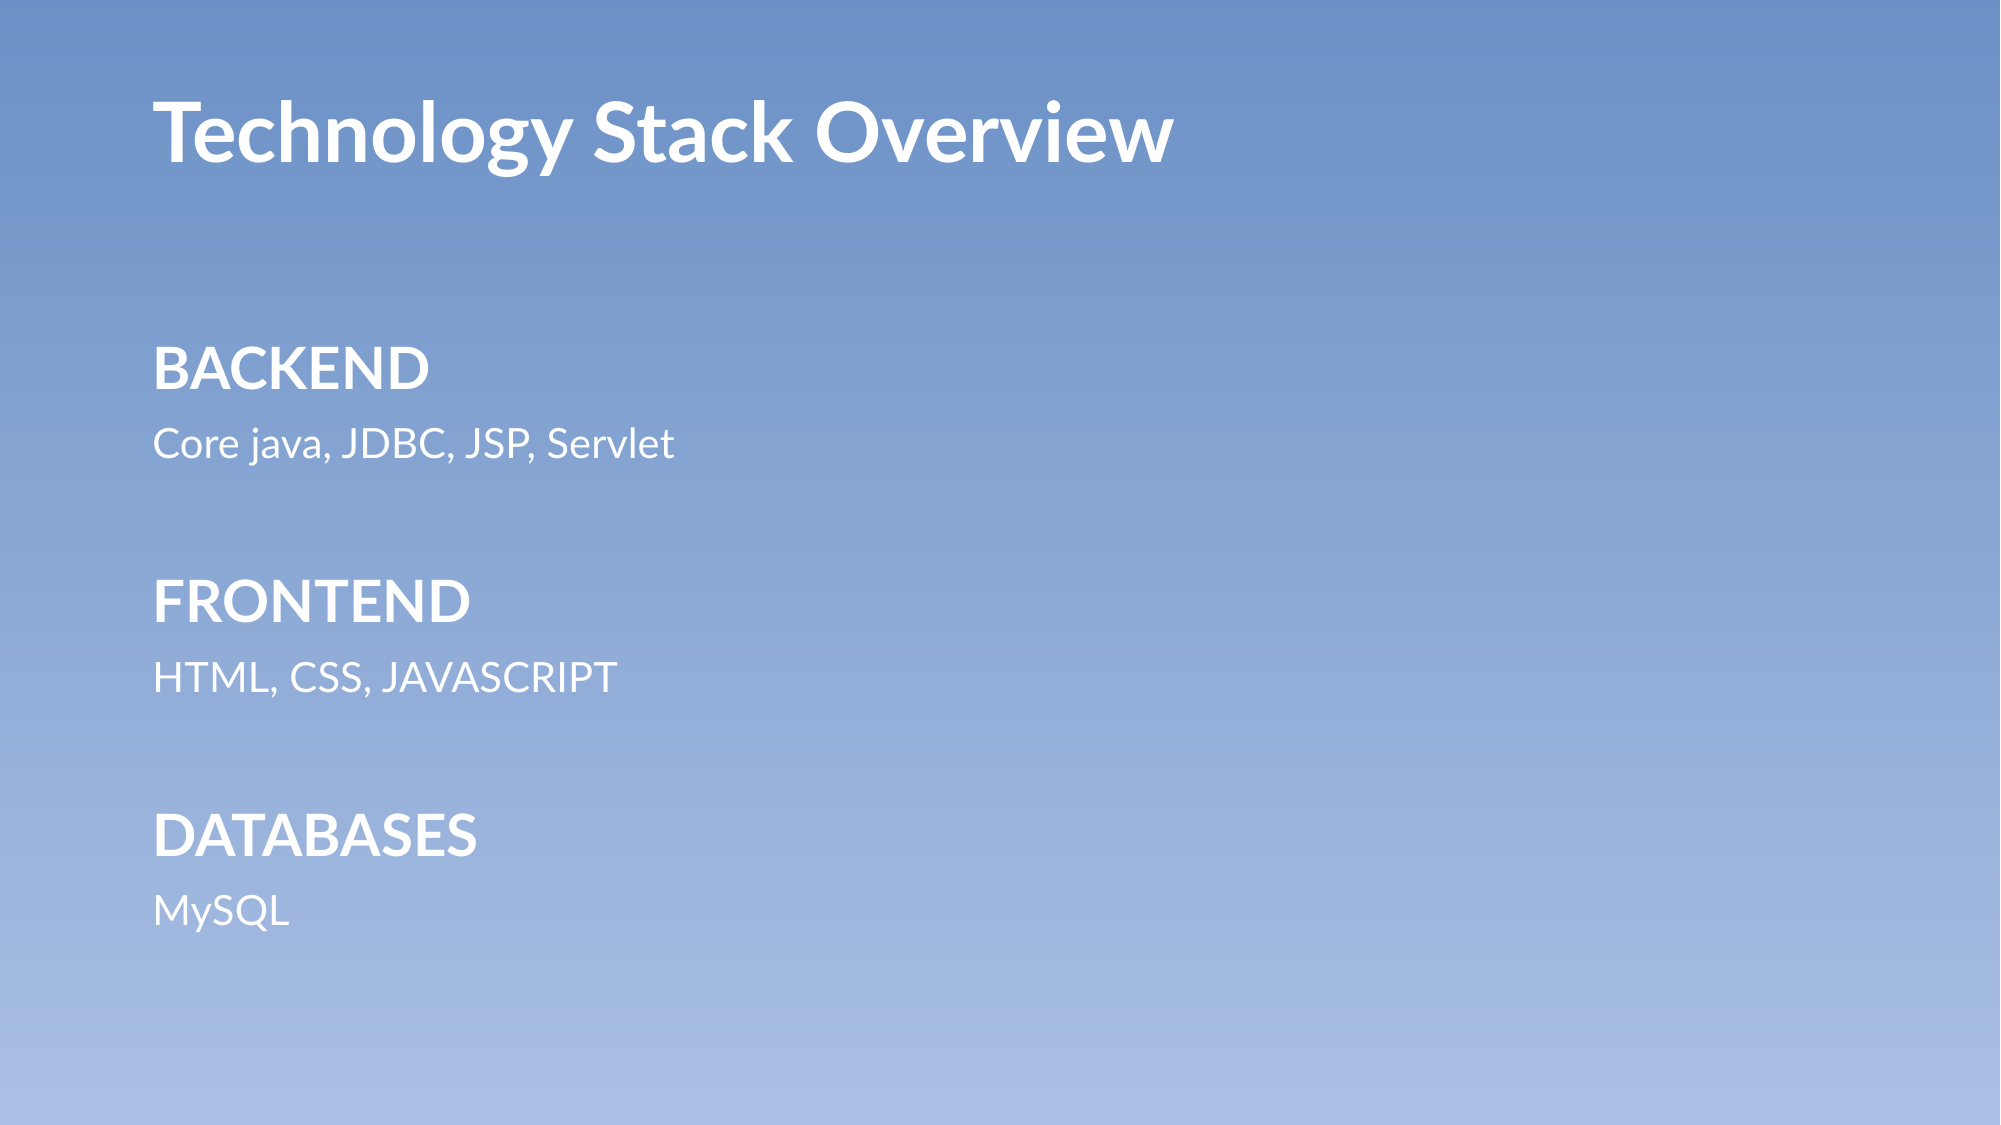

# Technology Stack Overview
BACKEND
Core java, JDBC, JSP, Servlet

FRONTEND
HTML, CSS, JAVASCRIPT

DATABASES
MySQL